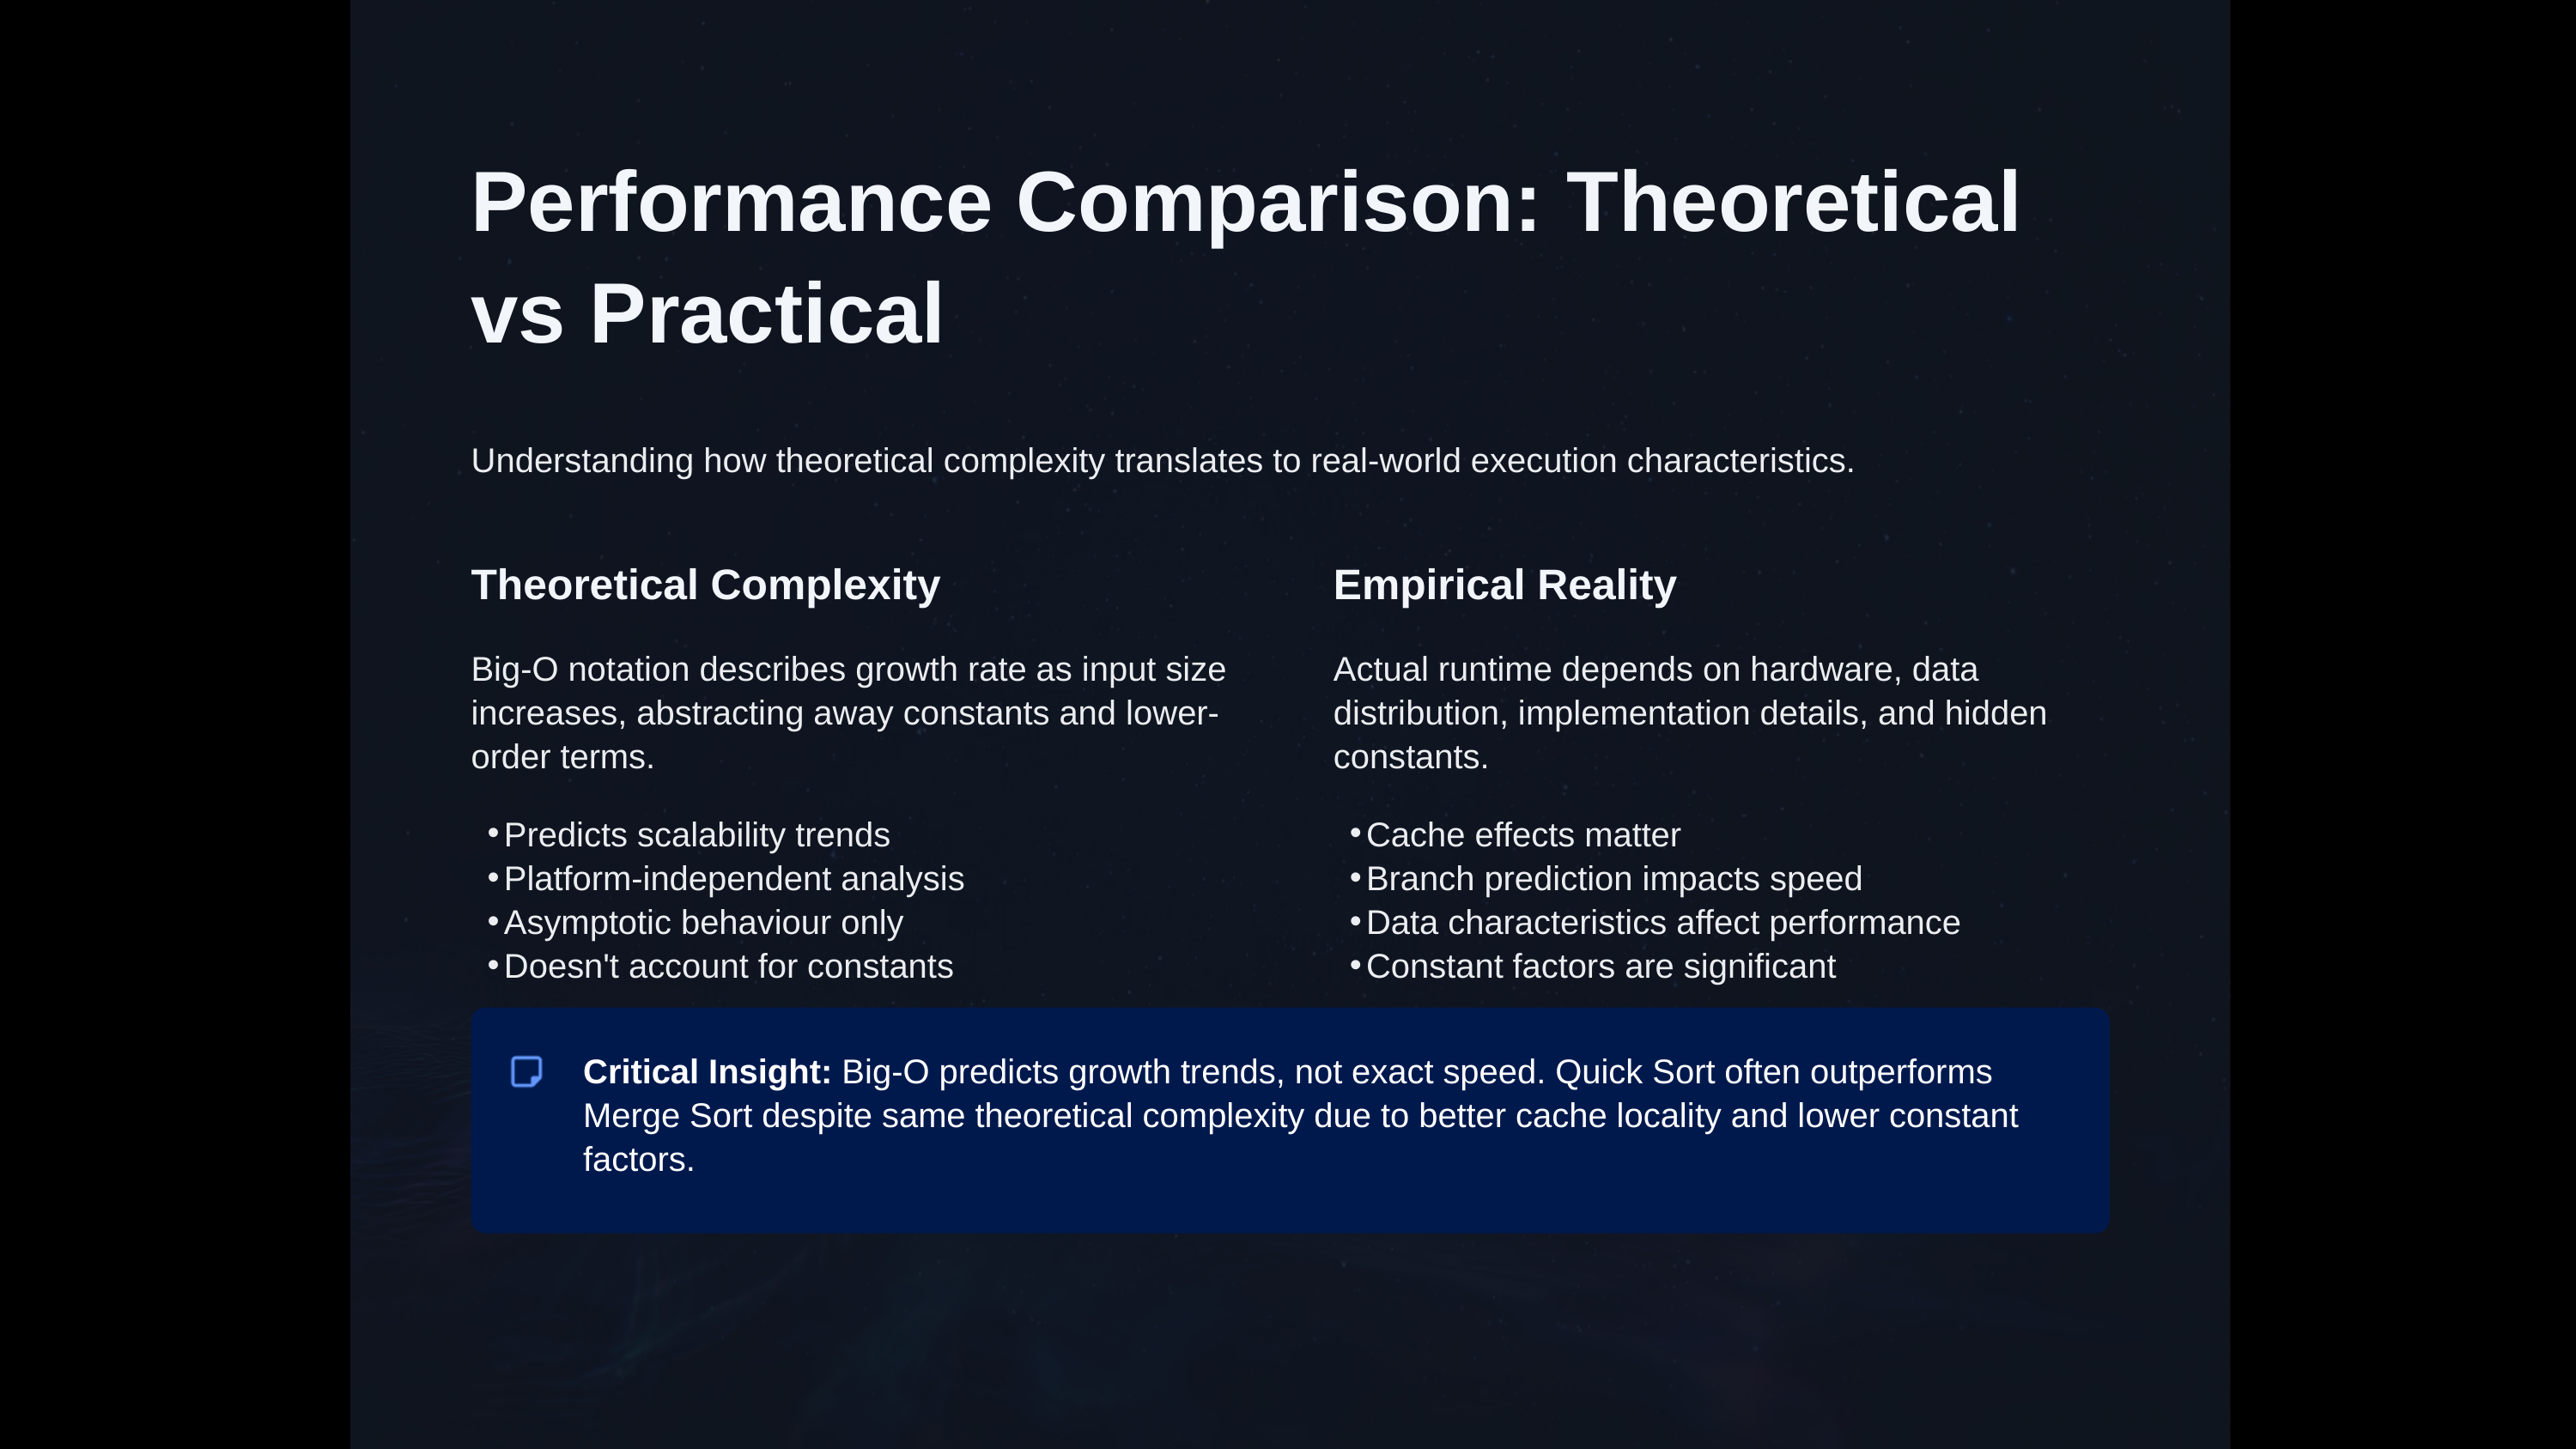

Performance Comparison: Theoretical vs Practical
Understanding how theoretical complexity translates to real-world execution characteristics.
Theoretical Complexity
Empirical Reality
Big-O notation describes growth rate as input size increases, abstracting away constants and lower-order terms.
Actual runtime depends on hardware, data distribution, implementation details, and hidden constants.
Predicts scalability trends
Platform-independent analysis
Asymptotic behaviour only
Doesn't account for constants
Cache effects matter
Branch prediction impacts speed
Data characteristics affect performance
Constant factors are significant

Critical Insight: Big-O predicts growth trends, not exact speed. Quick Sort often outperforms Merge Sort despite same theoretical complexity due to better cache locality and lower constant factors.